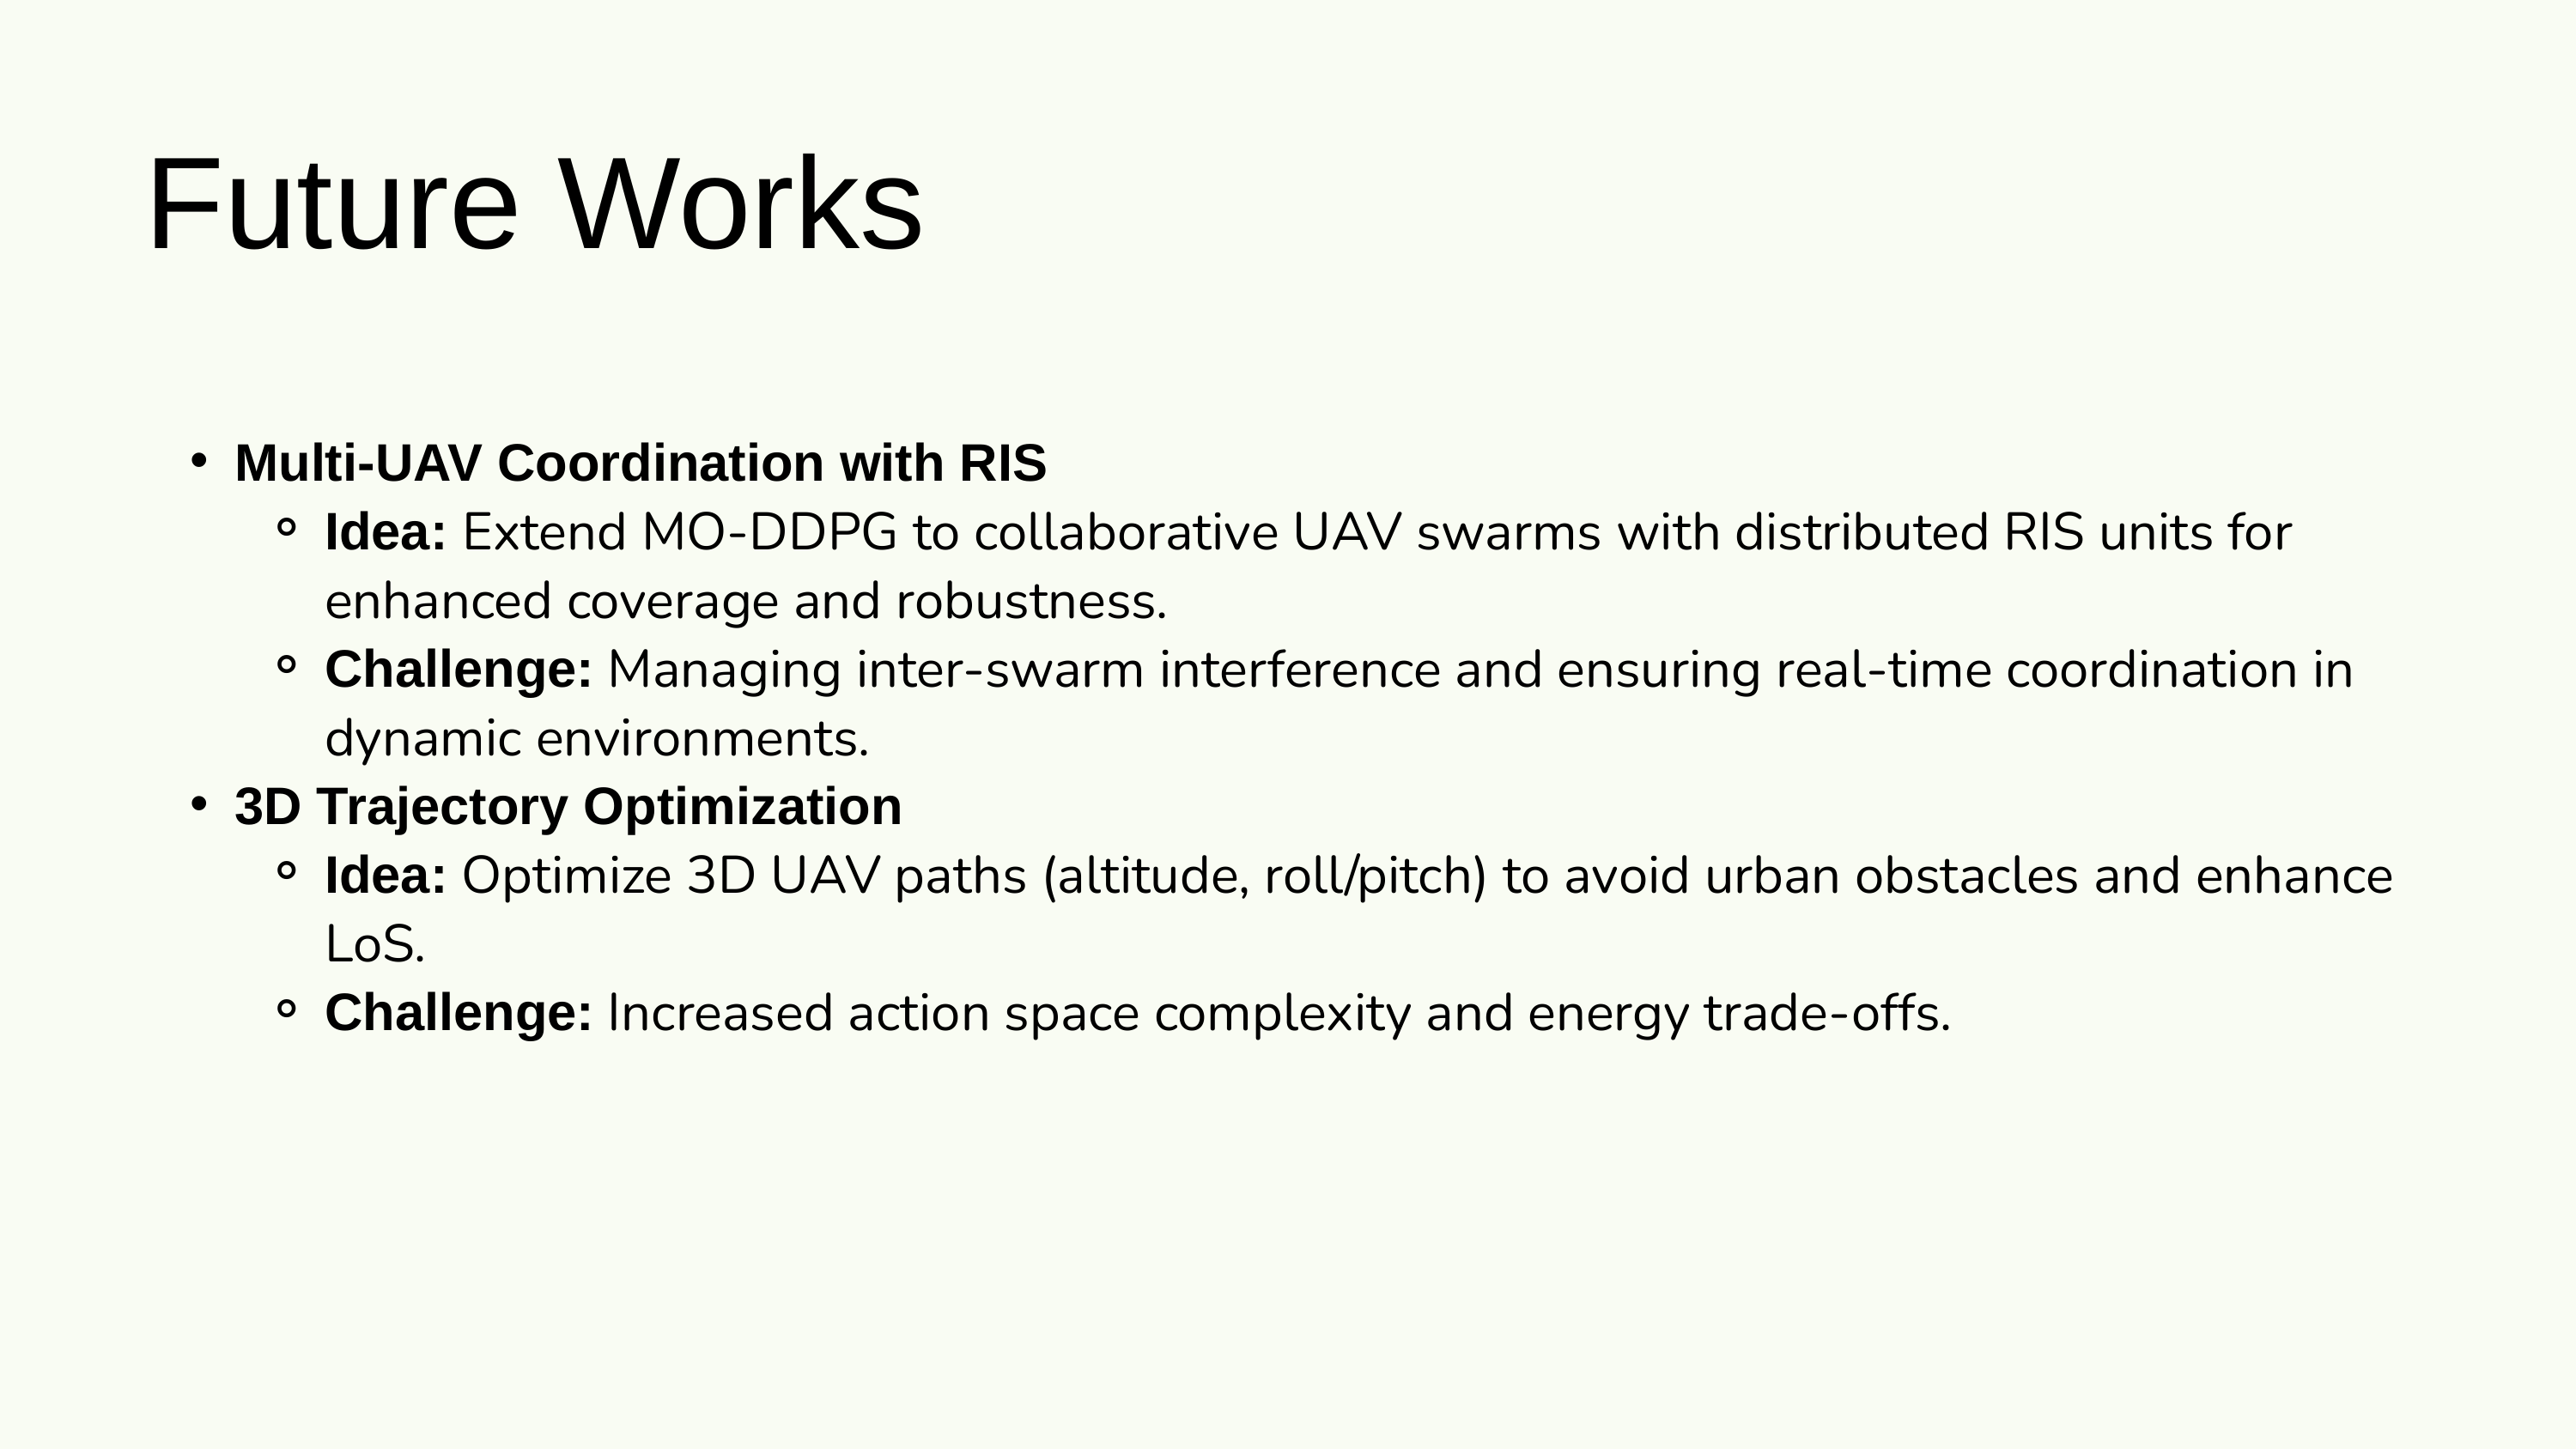

Future Works
Multi-UAV Coordination with RIS
Idea: Extend MO-DDPG to collaborative UAV swarms with distributed RIS units for enhanced coverage and robustness.
Challenge: Managing inter-swarm interference and ensuring real-time coordination in dynamic environments.
3D Trajectory Optimization
Idea: Optimize 3D UAV paths (altitude, roll/pitch) to avoid urban obstacles and enhance LoS.
Challenge: Increased action space complexity and energy trade-offs.